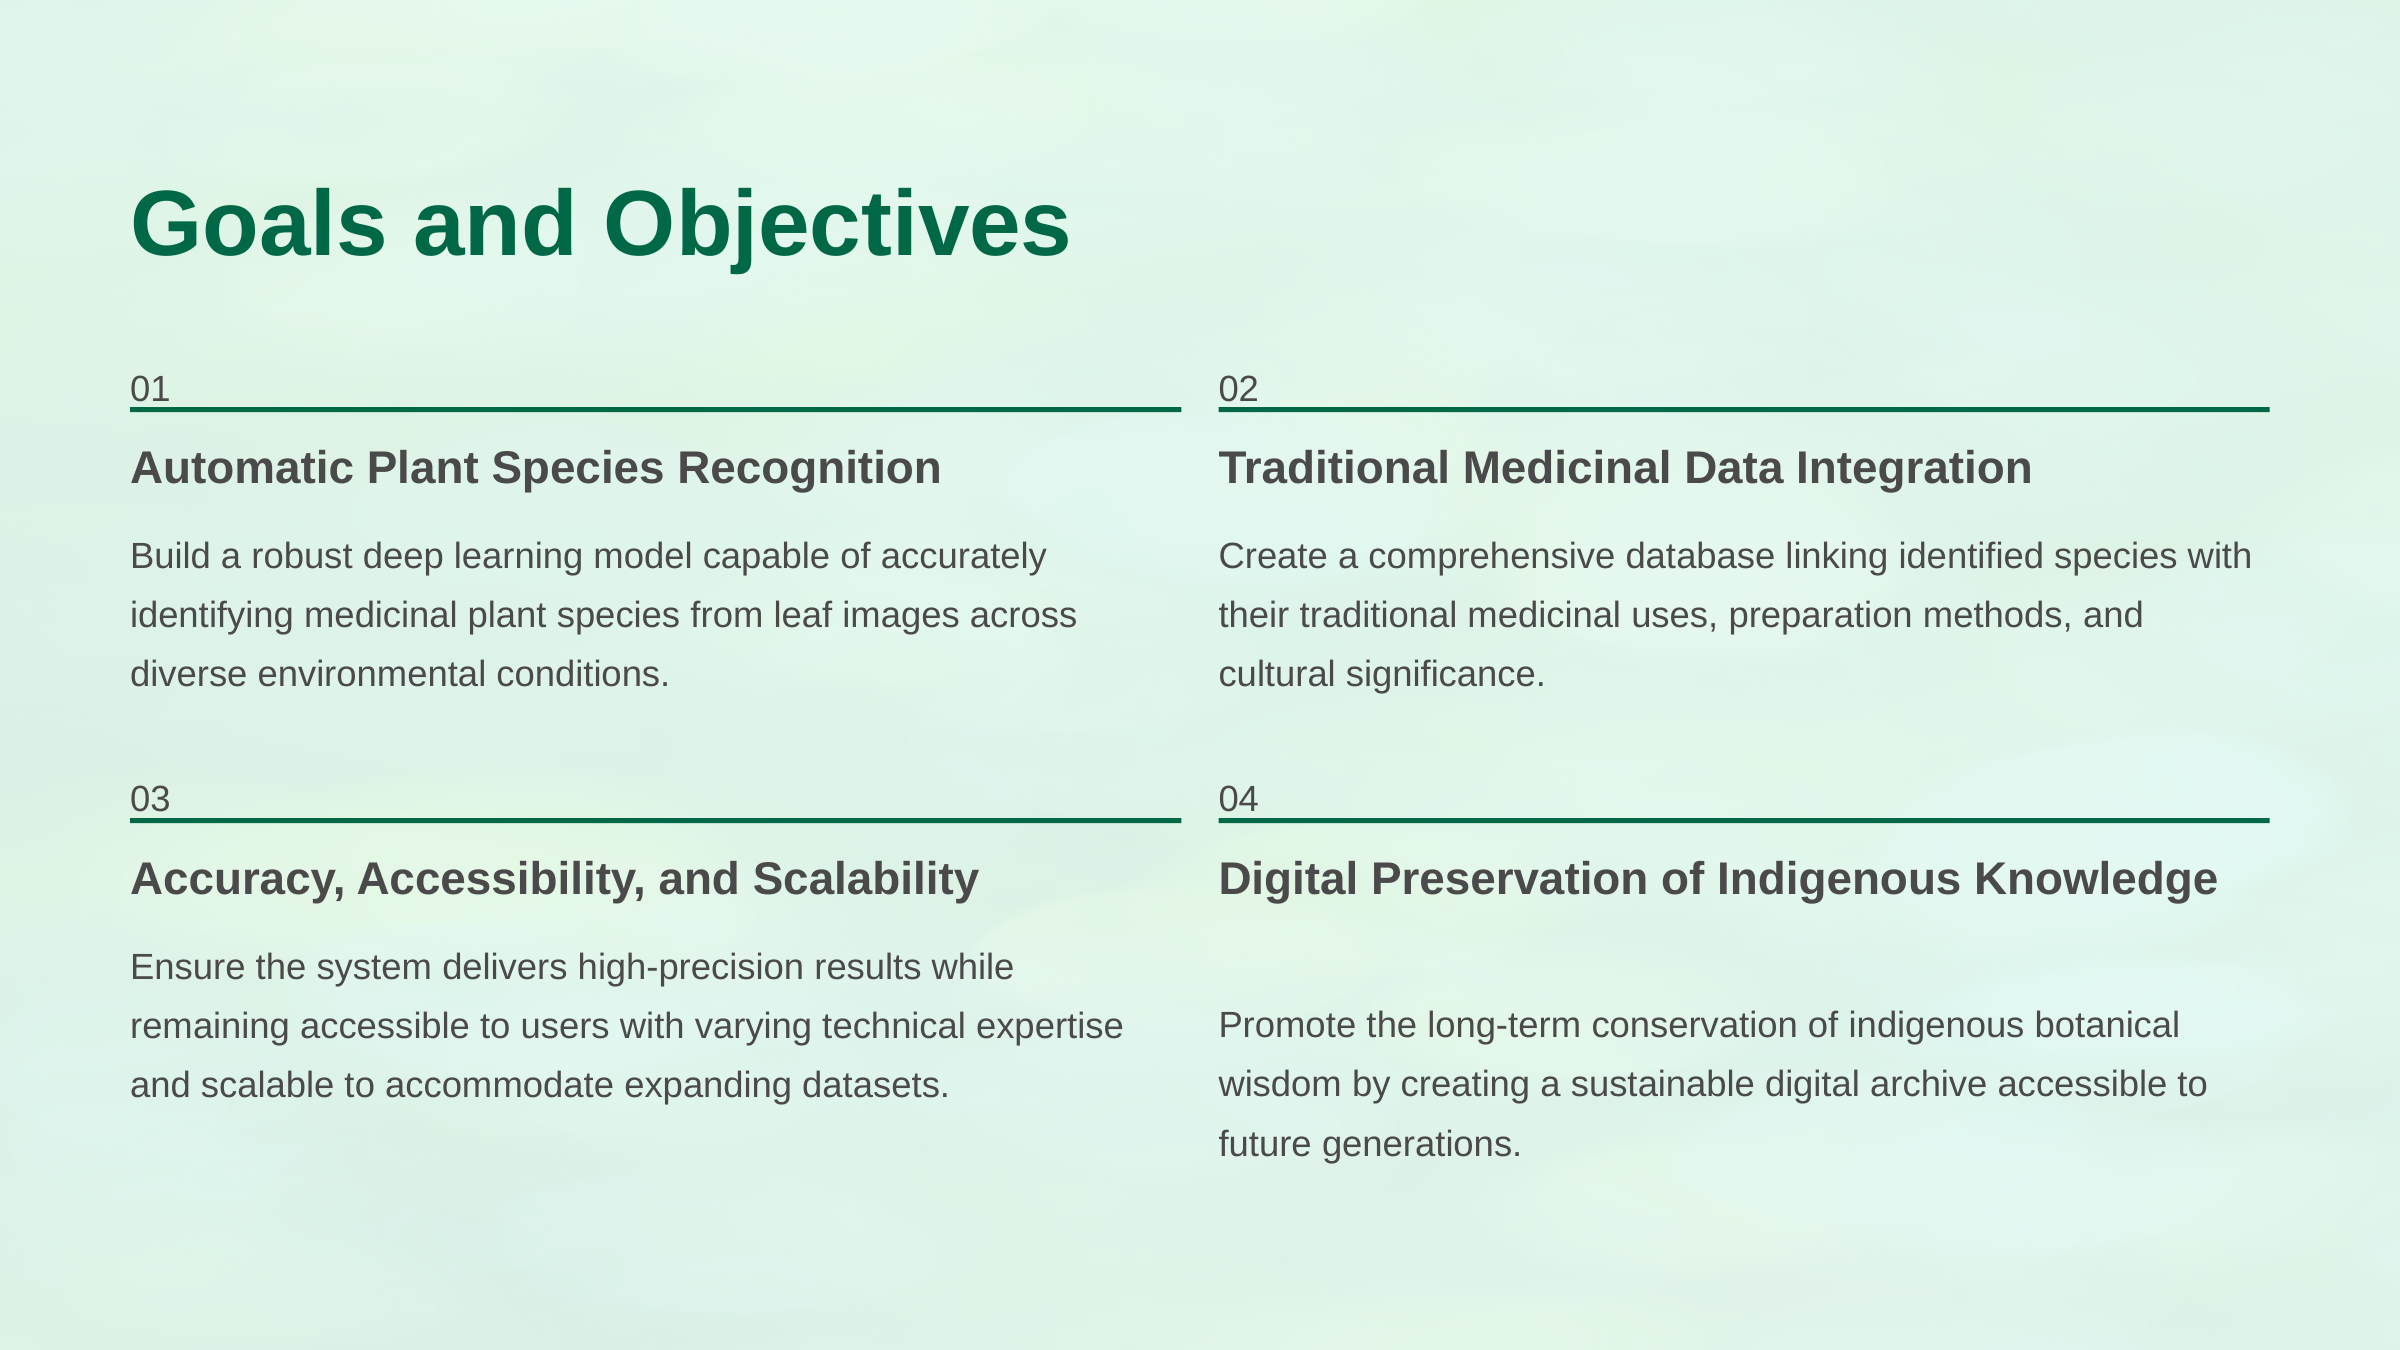

Goals and Objectives
01
02

Automatic Plant Species Recognition
Traditional Medicinal Data Integration
Build a robust deep learning model capable of accurately identifying medicinal plant species from leaf images across diverse environmental conditions.
Create a comprehensive database linking identified species with their traditional medicinal uses, preparation methods, and cultural significance.
03
04

Accuracy, Accessibility, and Scalability
Digital Preservation of Indigenous Knowledge
Ensure the system delivers high-precision results while remaining accessible to users with varying technical expertise and scalable to accommodate expanding datasets.
Promote the long-term conservation of indigenous botanical wisdom by creating a sustainable digital archive accessible to future generations.